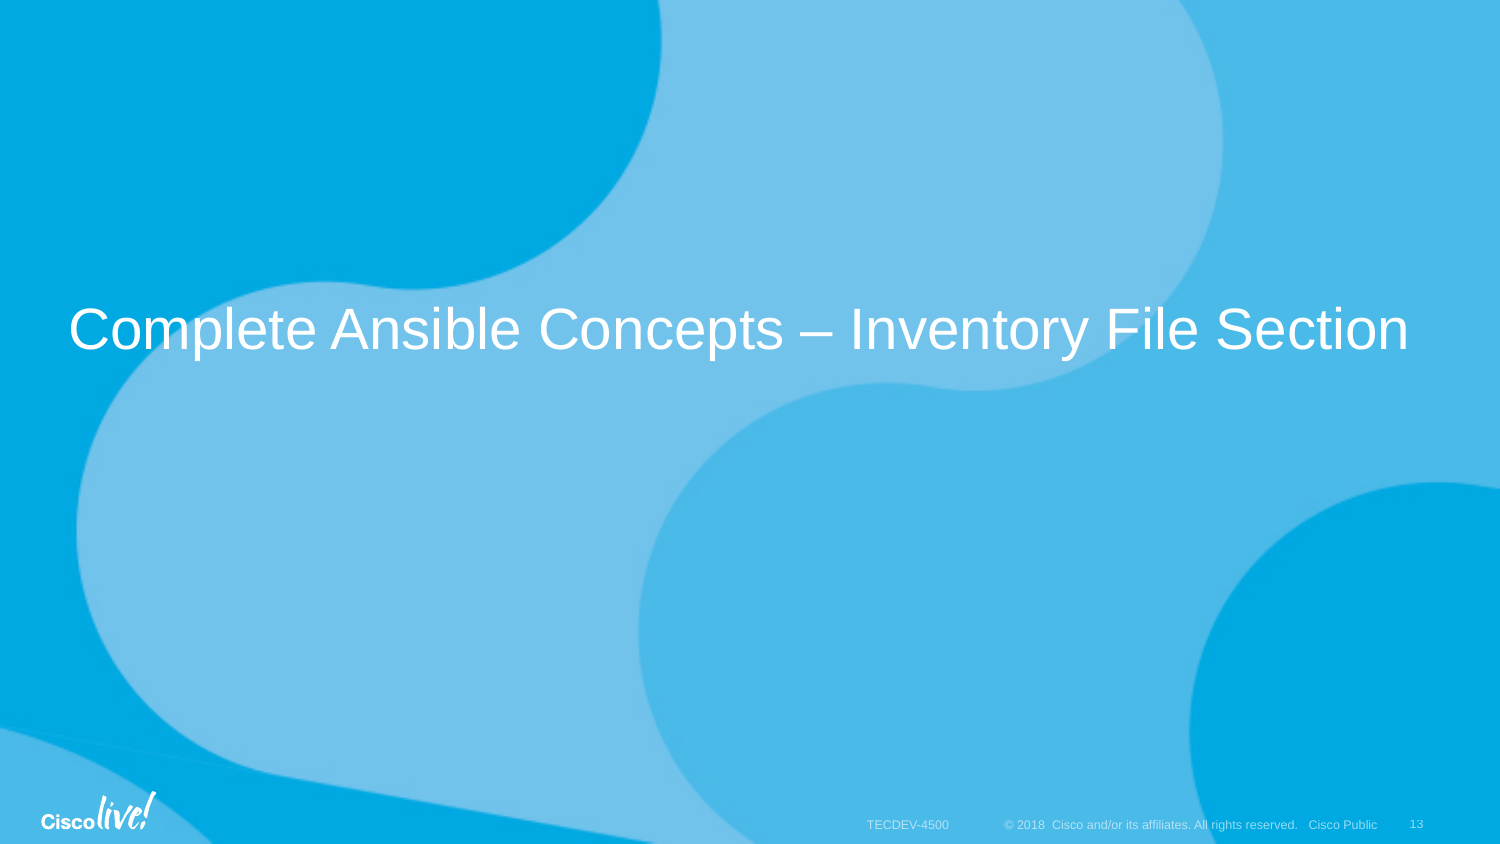

# Complete Ansible Concepts – Inventory File Section
13
TECDEV-4500